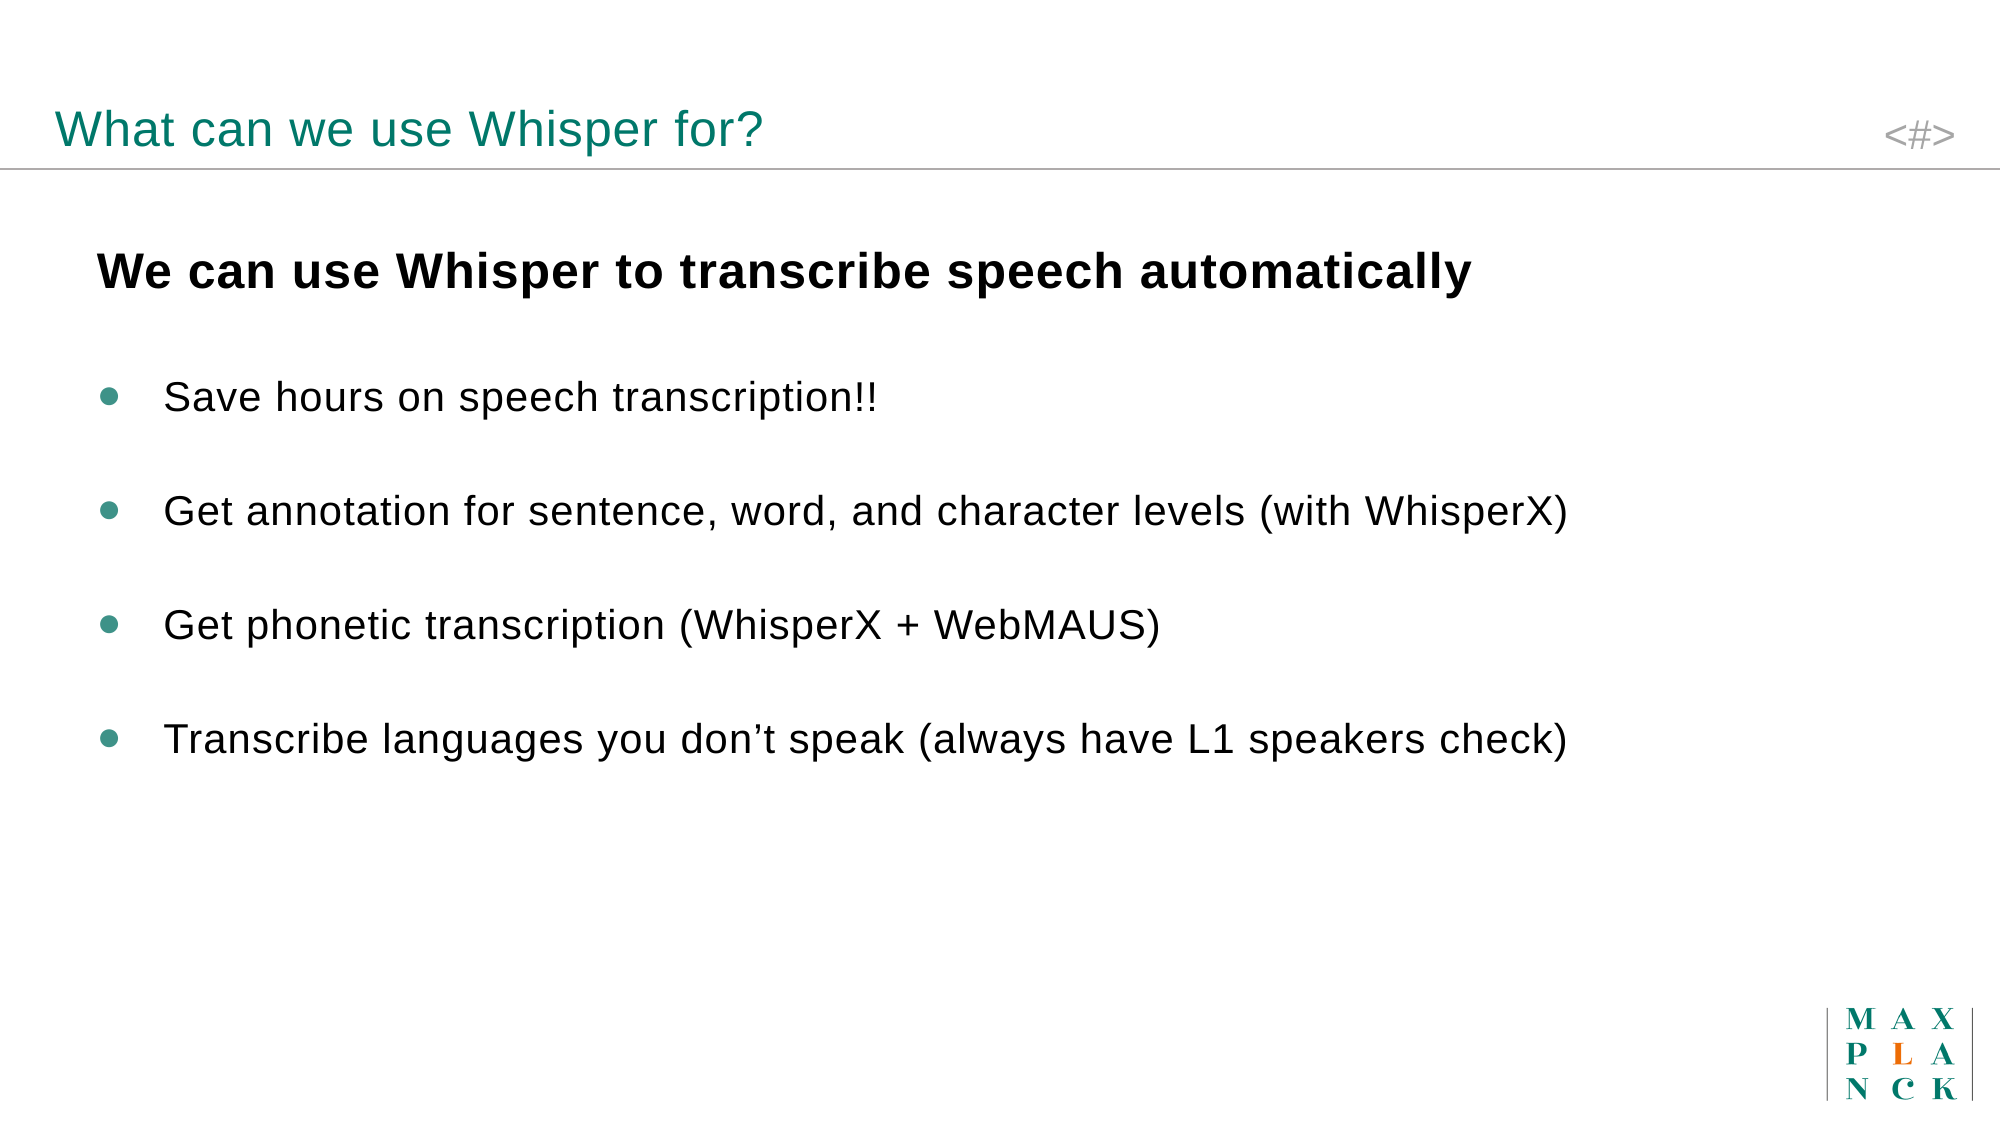

What can we use Whisper for?
We can use Whisper to transcribe speech automatically
Save hours on speech transcription!!

Get annotation for sentence, word, and character levels (with WhisperX)
Get phonetic transcription (WhisperX + WebMAUS)

Transcribe languages you don’t speak (always have L1 speakers check)